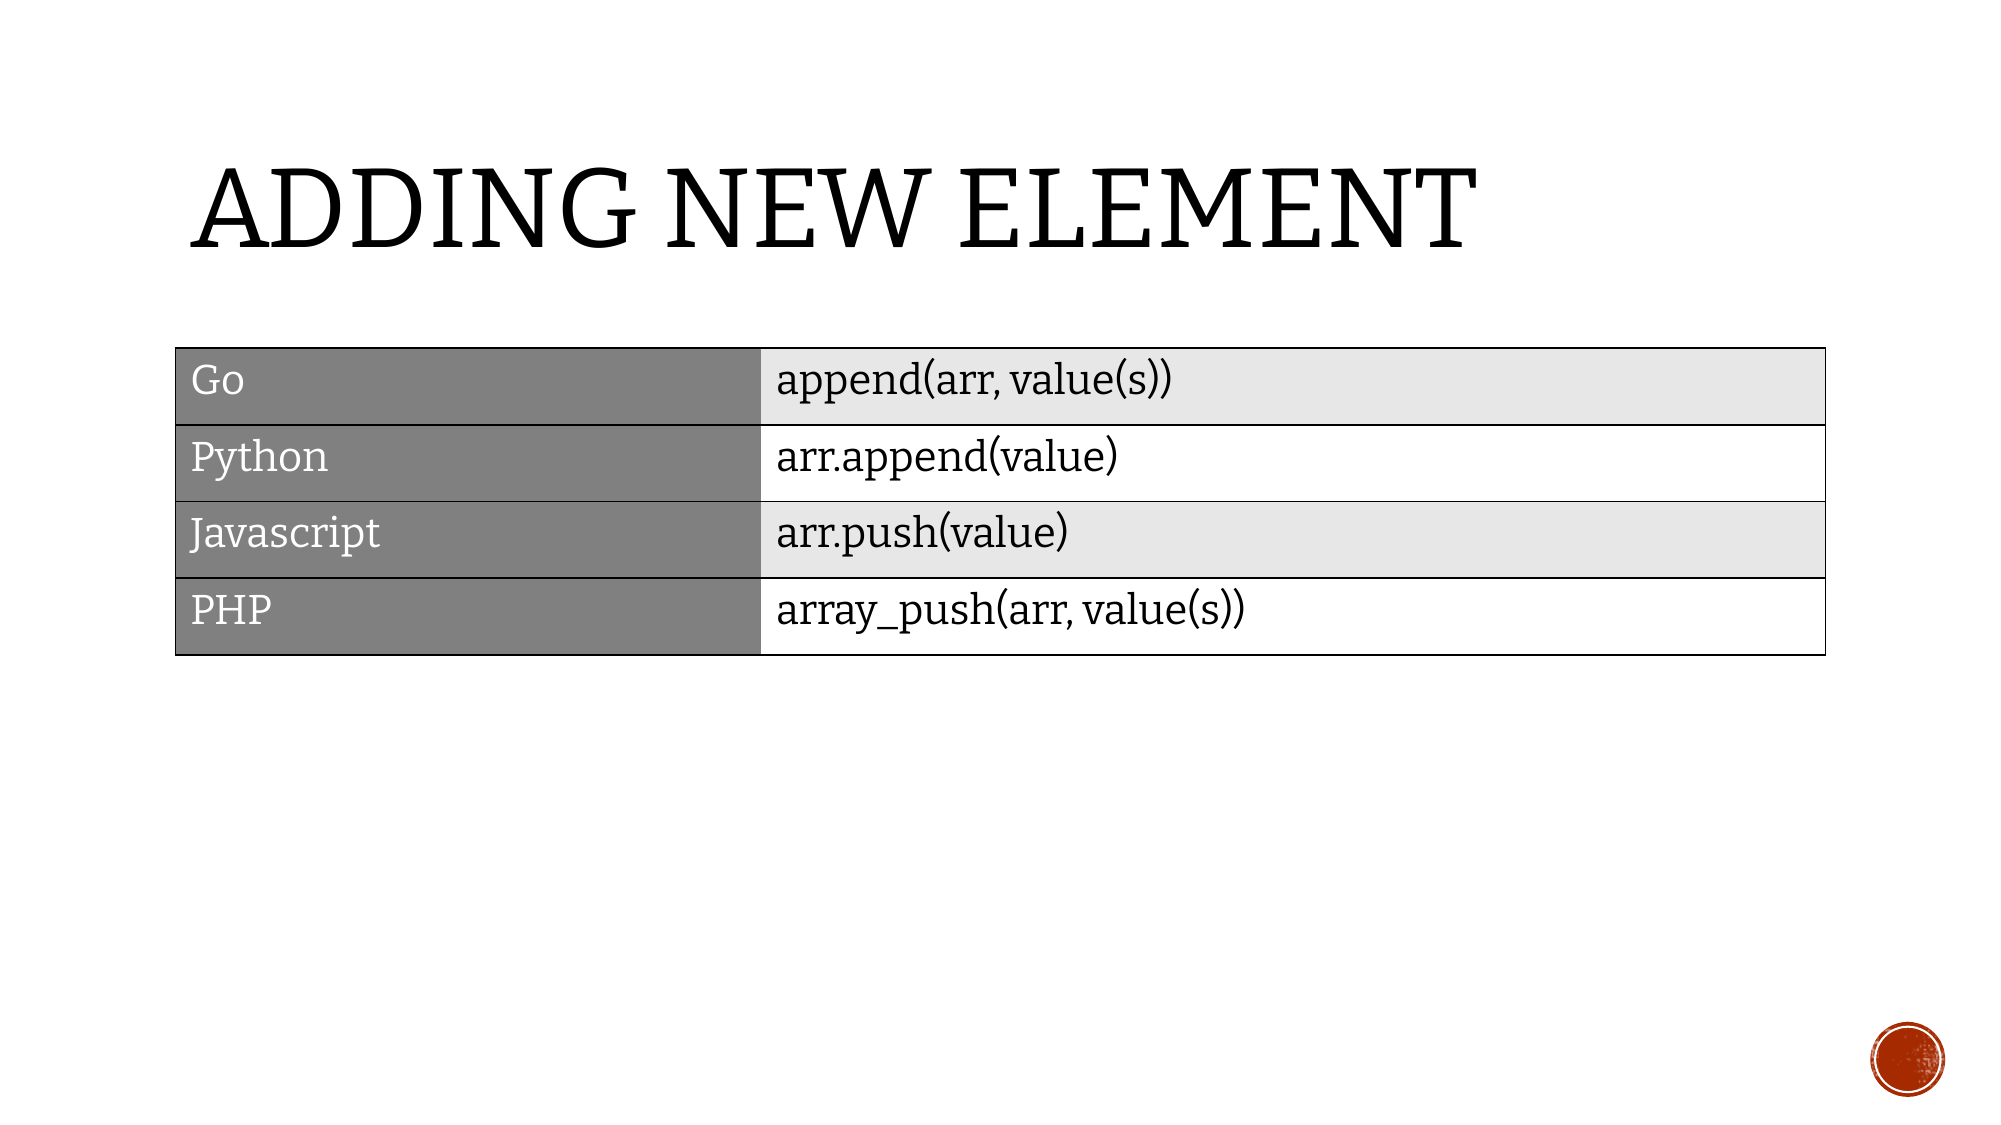

# ADDING NEW ELEMENT
| Go | append(arr, value(s)) |
| --- | --- |
| Python | arr.append(value) |
| Javascript | arr.push(value) |
| PHP | array\_push(arr, value(s)) |